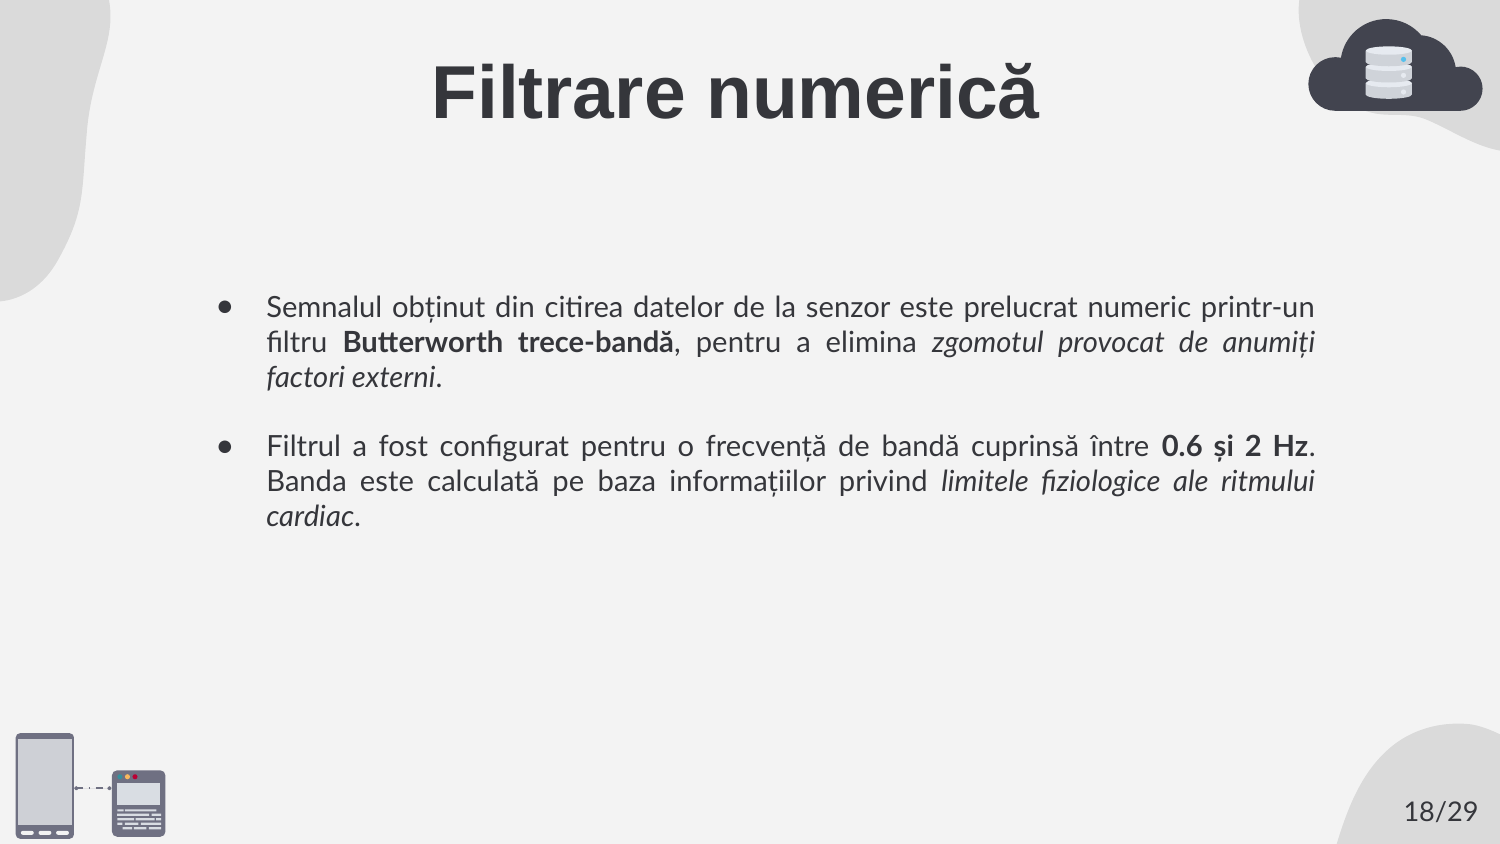

# Filtrare numerică
Semnalul obținut din citirea datelor de la senzor este prelucrat numeric printr-un filtru Butterworth trece-bandă, pentru a elimina zgomotul provocat de anumiți factori externi.

Filtrul a fost configurat pentru o frecvență de bandă cuprinsă între 0.6 și 2 Hz. Banda este calculată pe baza informațiilor privind limitele fiziologice ale ritmului cardiac.
18/29